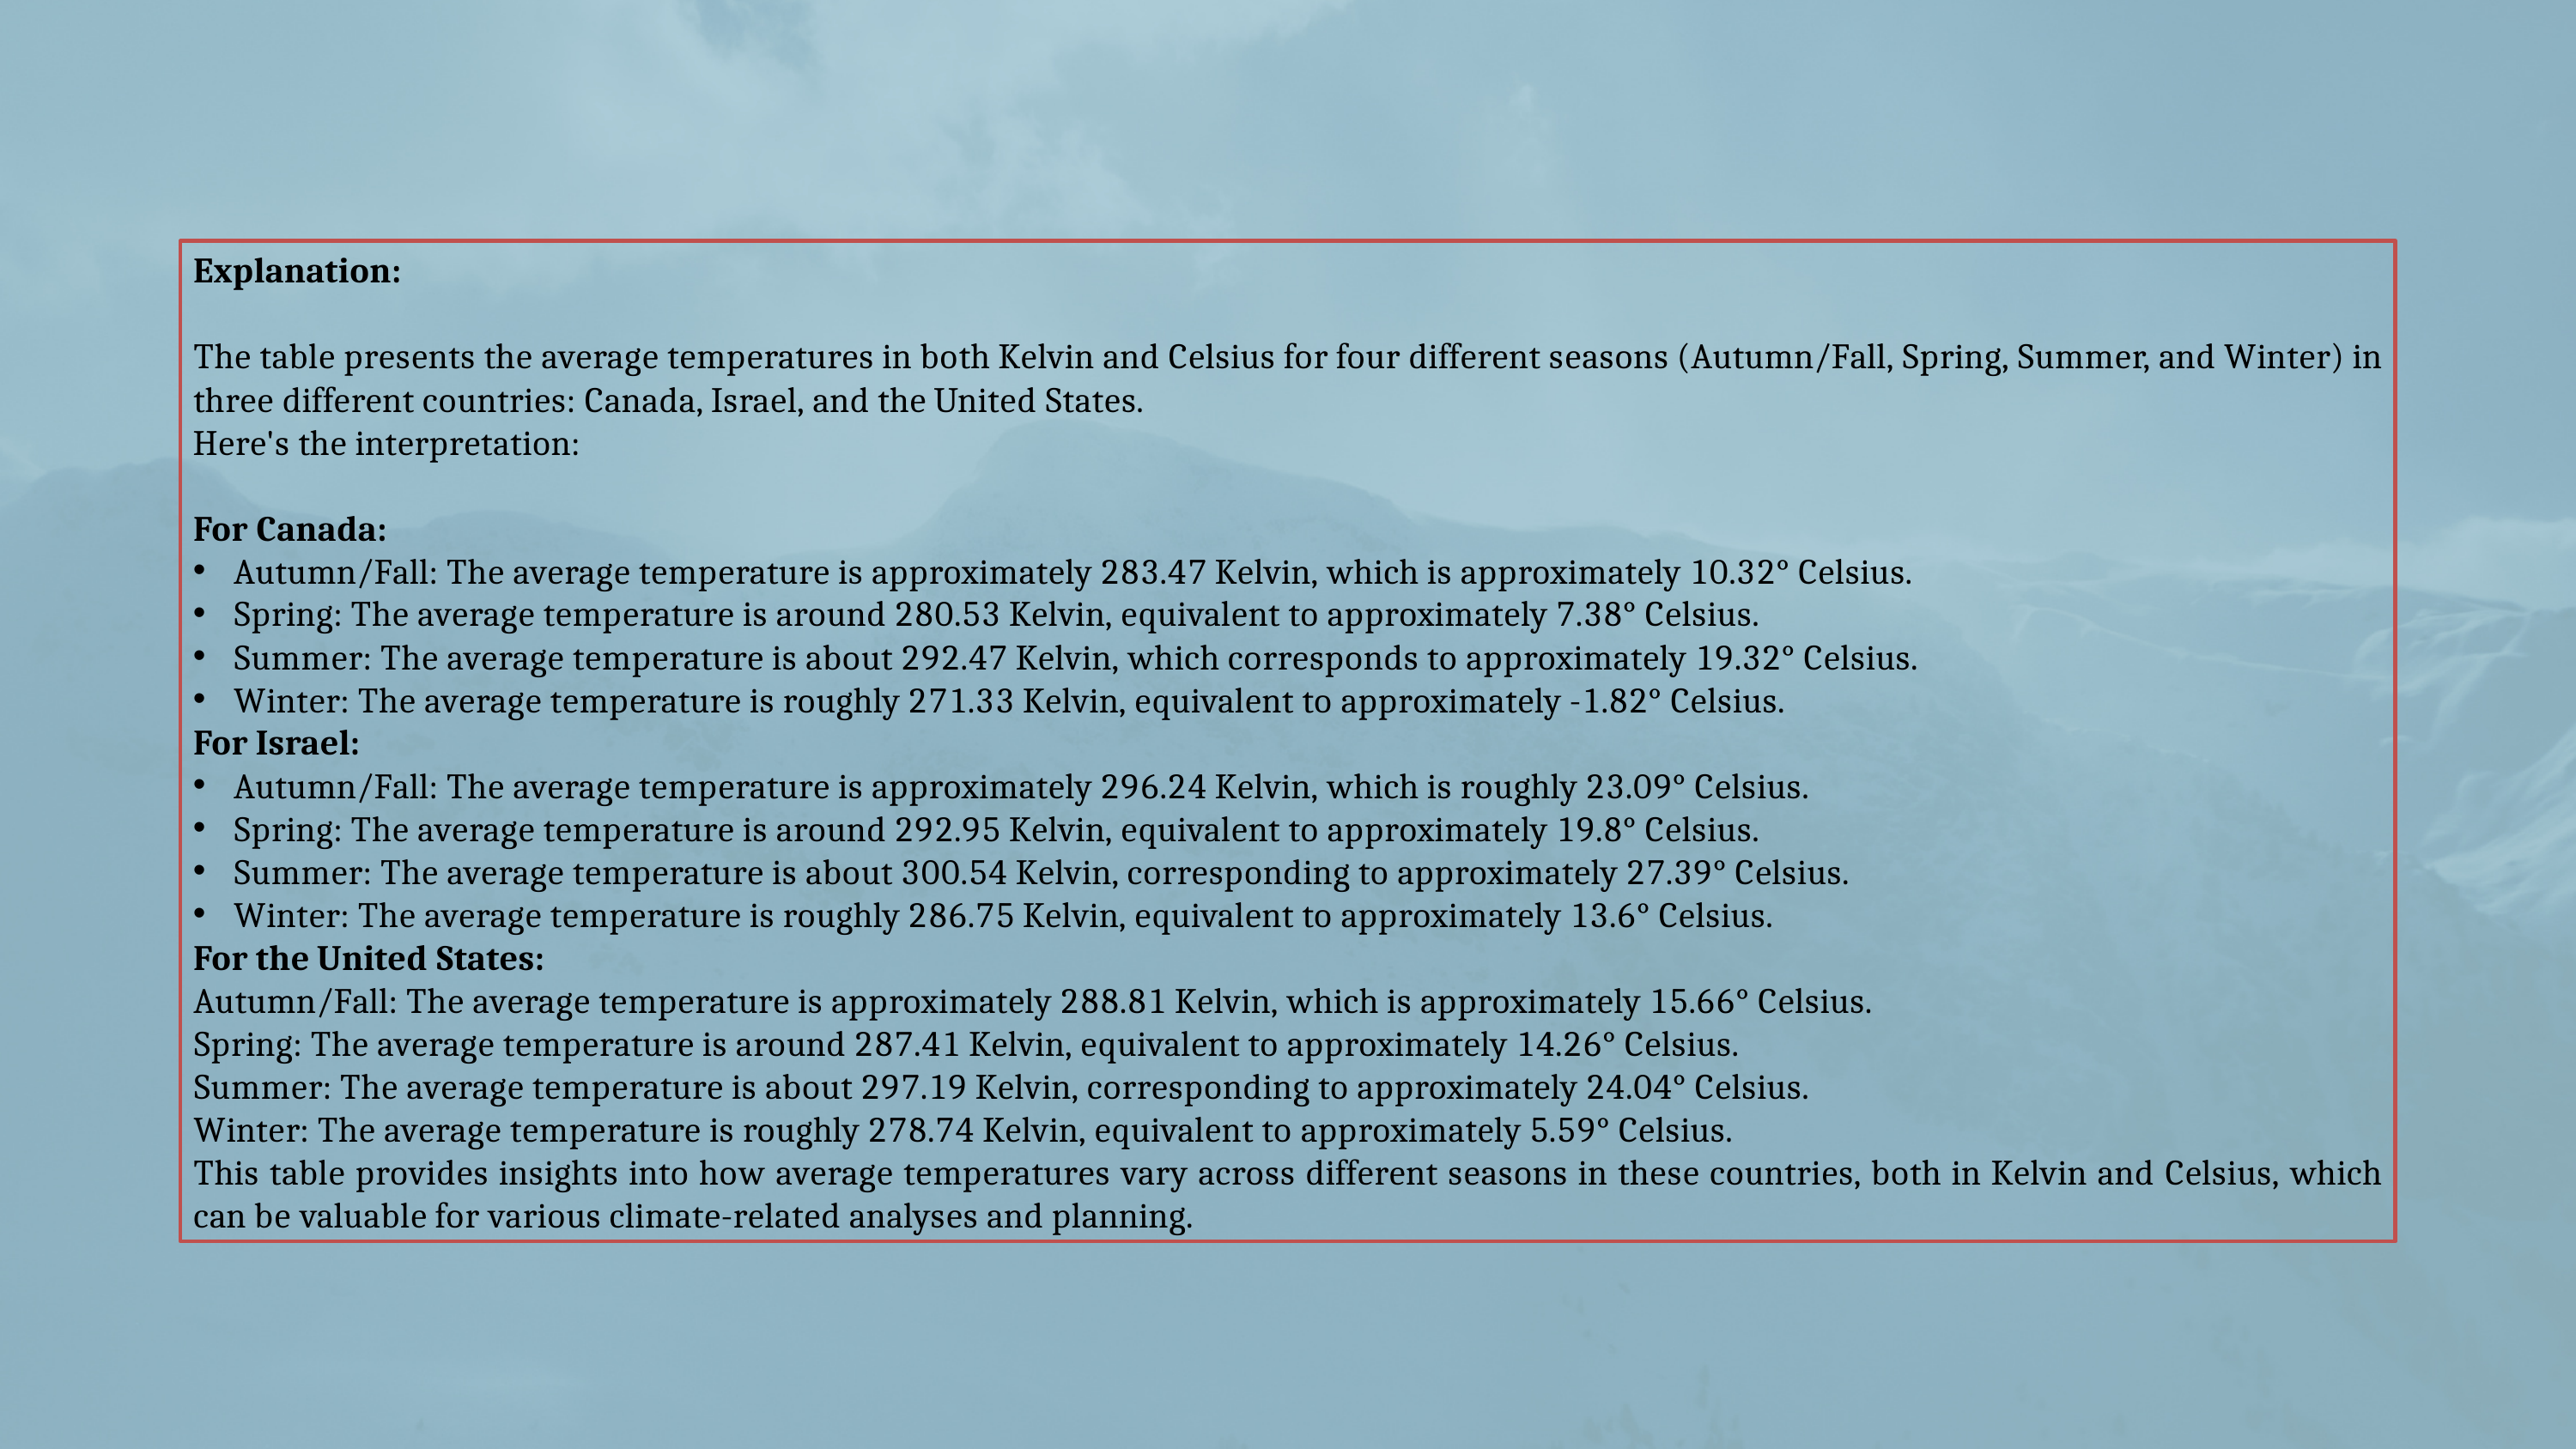

Explanation:

The table presents the average temperatures in both Kelvin and Celsius for four different seasons (Autumn/Fall, Spring, Summer, and Winter) in three different countries: Canada, Israel, and the United States.
Here's the interpretation:

For Canada:
Autumn/Fall: The average temperature is approximately 283.47 Kelvin, which is approximately 10.32° Celsius.
Spring: The average temperature is around 280.53 Kelvin, equivalent to approximately 7.38° Celsius.
Summer: The average temperature is about 292.47 Kelvin, which corresponds to approximately 19.32° Celsius.
Winter: The average temperature is roughly 271.33 Kelvin, equivalent to approximately -1.82° Celsius.
For Israel:
Autumn/Fall: The average temperature is approximately 296.24 Kelvin, which is roughly 23.09° Celsius.
Spring: The average temperature is around 292.95 Kelvin, equivalent to approximately 19.8° Celsius.
Summer: The average temperature is about 300.54 Kelvin, corresponding to approximately 27.39° Celsius.
Winter: The average temperature is roughly 286.75 Kelvin, equivalent to approximately 13.6° Celsius.
For the United States:
Autumn/Fall: The average temperature is approximately 288.81 Kelvin, which is approximately 15.66° Celsius.
Spring: The average temperature is around 287.41 Kelvin, equivalent to approximately 14.26° Celsius.
Summer: The average temperature is about 297.19 Kelvin, corresponding to approximately 24.04° Celsius.
Winter: The average temperature is roughly 278.74 Kelvin, equivalent to approximately 5.59° Celsius.
This table provides insights into how average temperatures vary across different seasons in these countries, both in Kelvin and Celsius, which can be valuable for various climate-related analyses and planning.